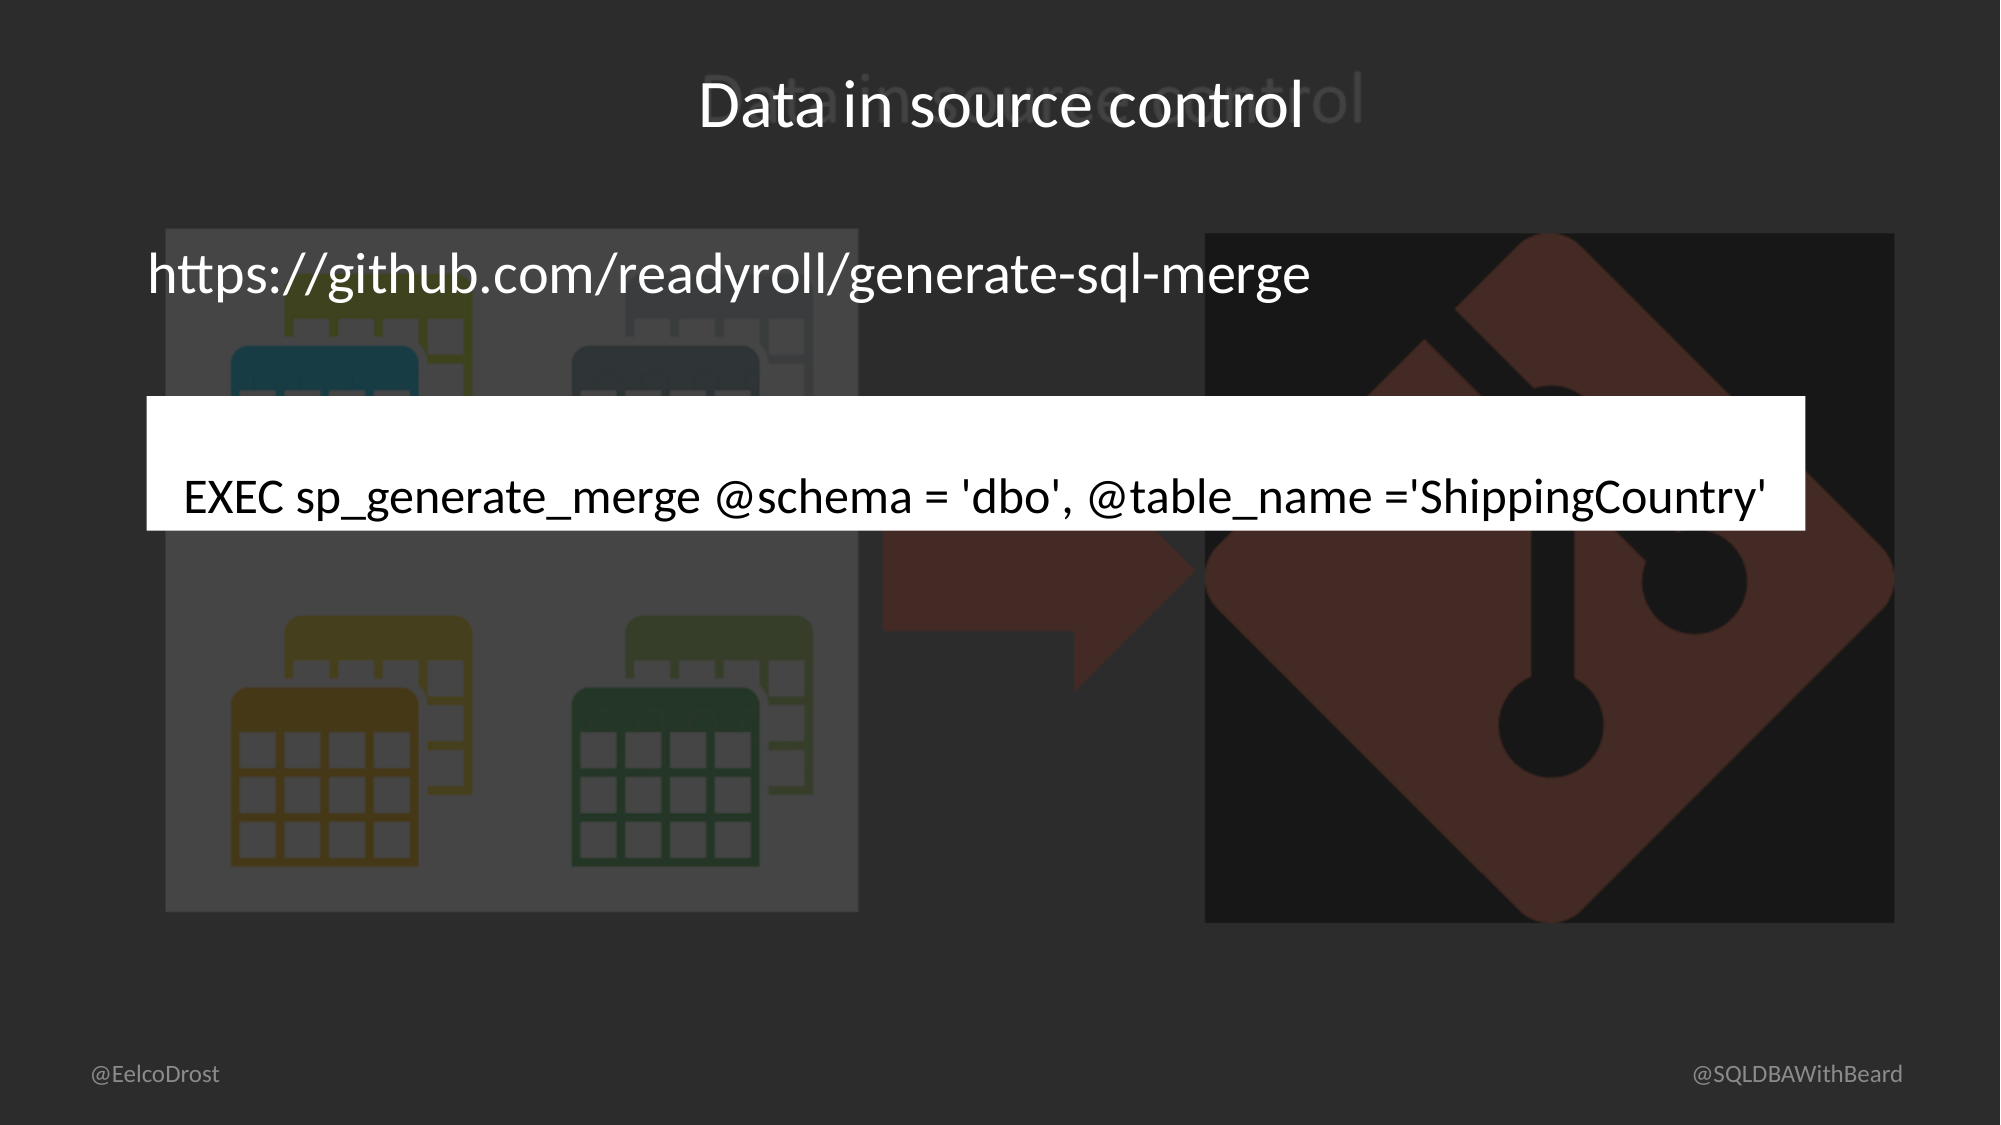

Data in source control

https://github.com/readyroll/generate-sql-merge

EXEC sp_generate_merge @schema = 'dbo', @table_name ='ShippingCountry'

@EelcoDrost                                                                                                                                                                                                                                                                 @SQLDBAWithBeard